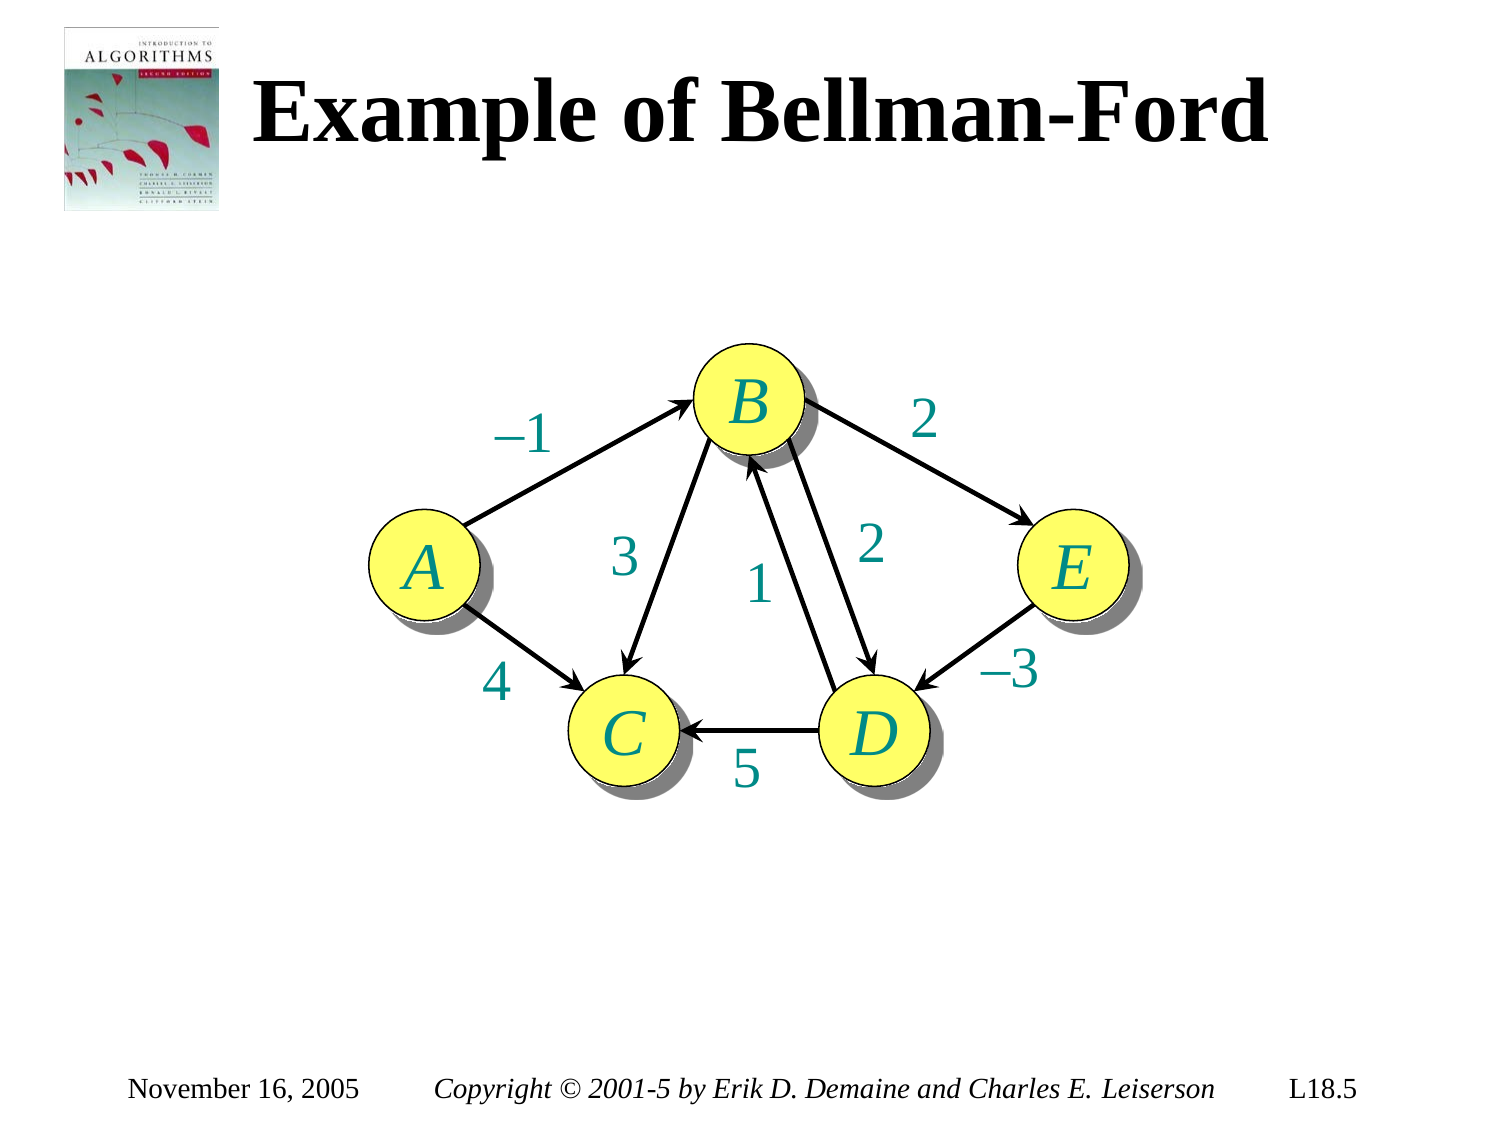

# Example of Bellman-Ford

B
2
–1

2

3
A
E
1
–3
4

C
D
5
November 16, 2005
Copyright © 2001-5 by Erik D. Demaine and Charles E. Leiserson
L18.5